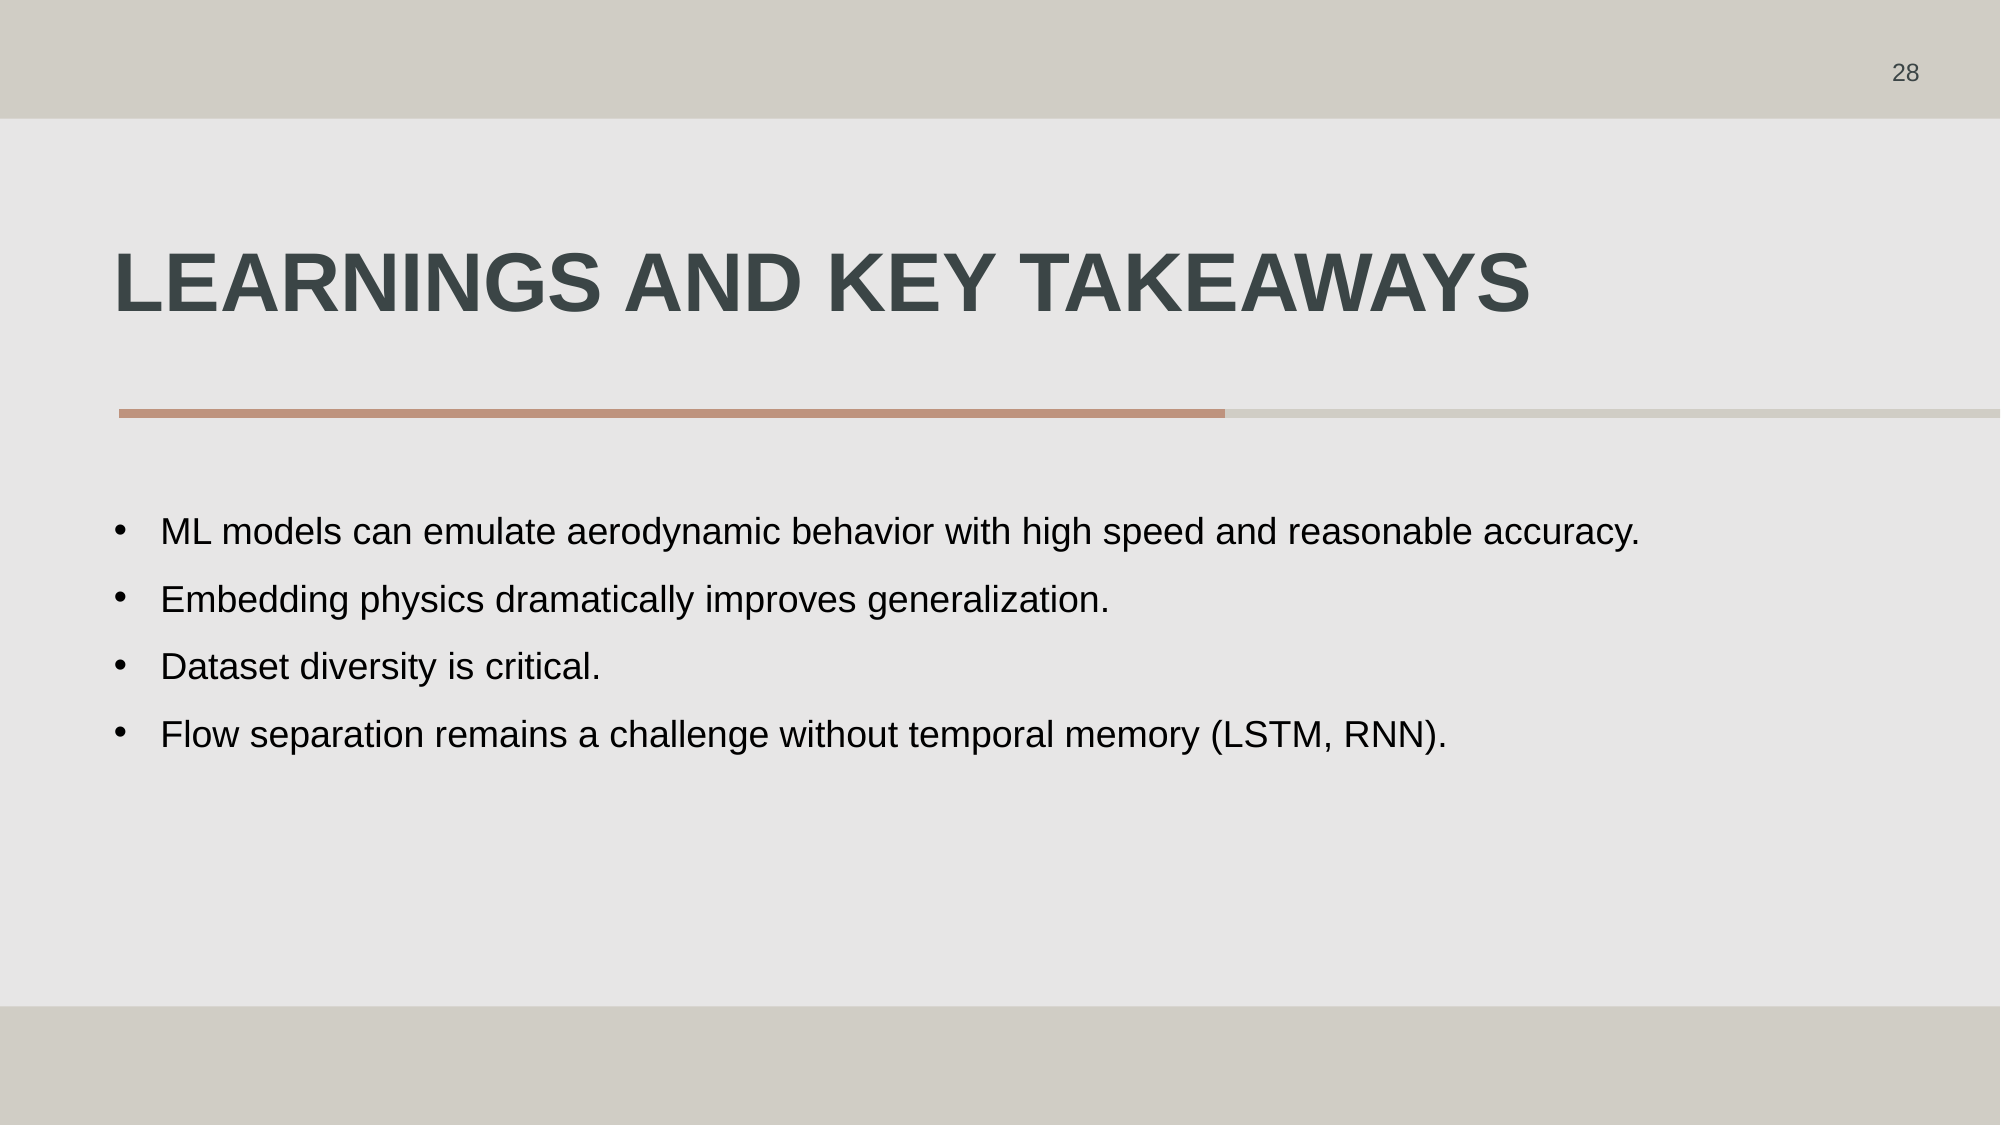

28
# Learnings and Key Takeaways
ML models can emulate aerodynamic behavior with high speed and reasonable accuracy.
Embedding physics dramatically improves generalization.
Dataset diversity is critical.
Flow separation remains a challenge without temporal memory (LSTM, RNN).